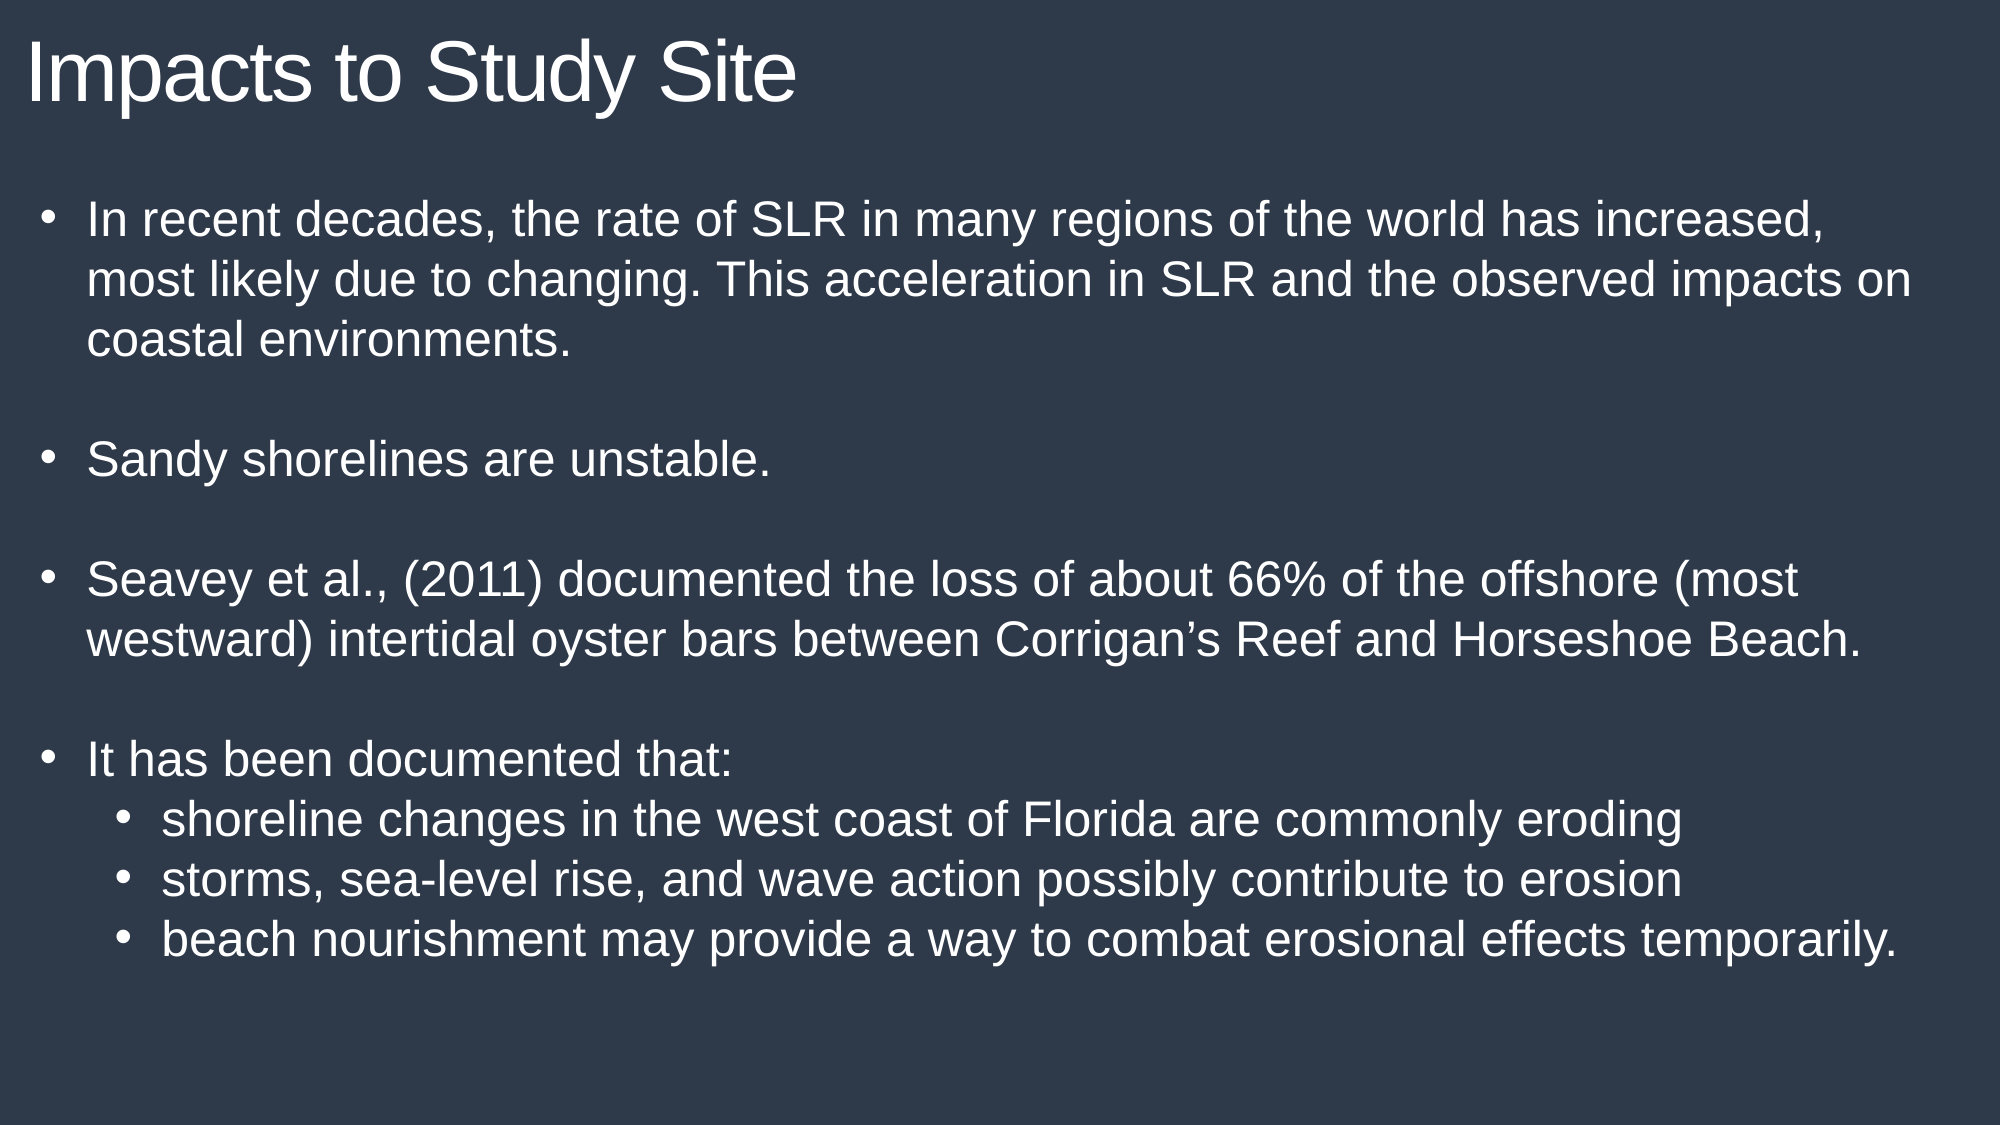

# Impacts to Study Site
In recent decades, the rate of SLR in many regions of the world has increased, most likely due to changing. This acceleration in SLR and the observed impacts on coastal environments.

Sandy shorelines are unstable.

Seavey et al., (2011) documented the loss of about 66% of the offshore (most westward) intertidal oyster bars between Corrigan’s Reef and Horseshoe Beach.

It has been documented that:
shoreline changes in the west coast of Florida are commonly eroding
storms, sea-level rise, and wave action possibly contribute to erosion
beach nourishment may provide a way to combat erosional effects temporarily.